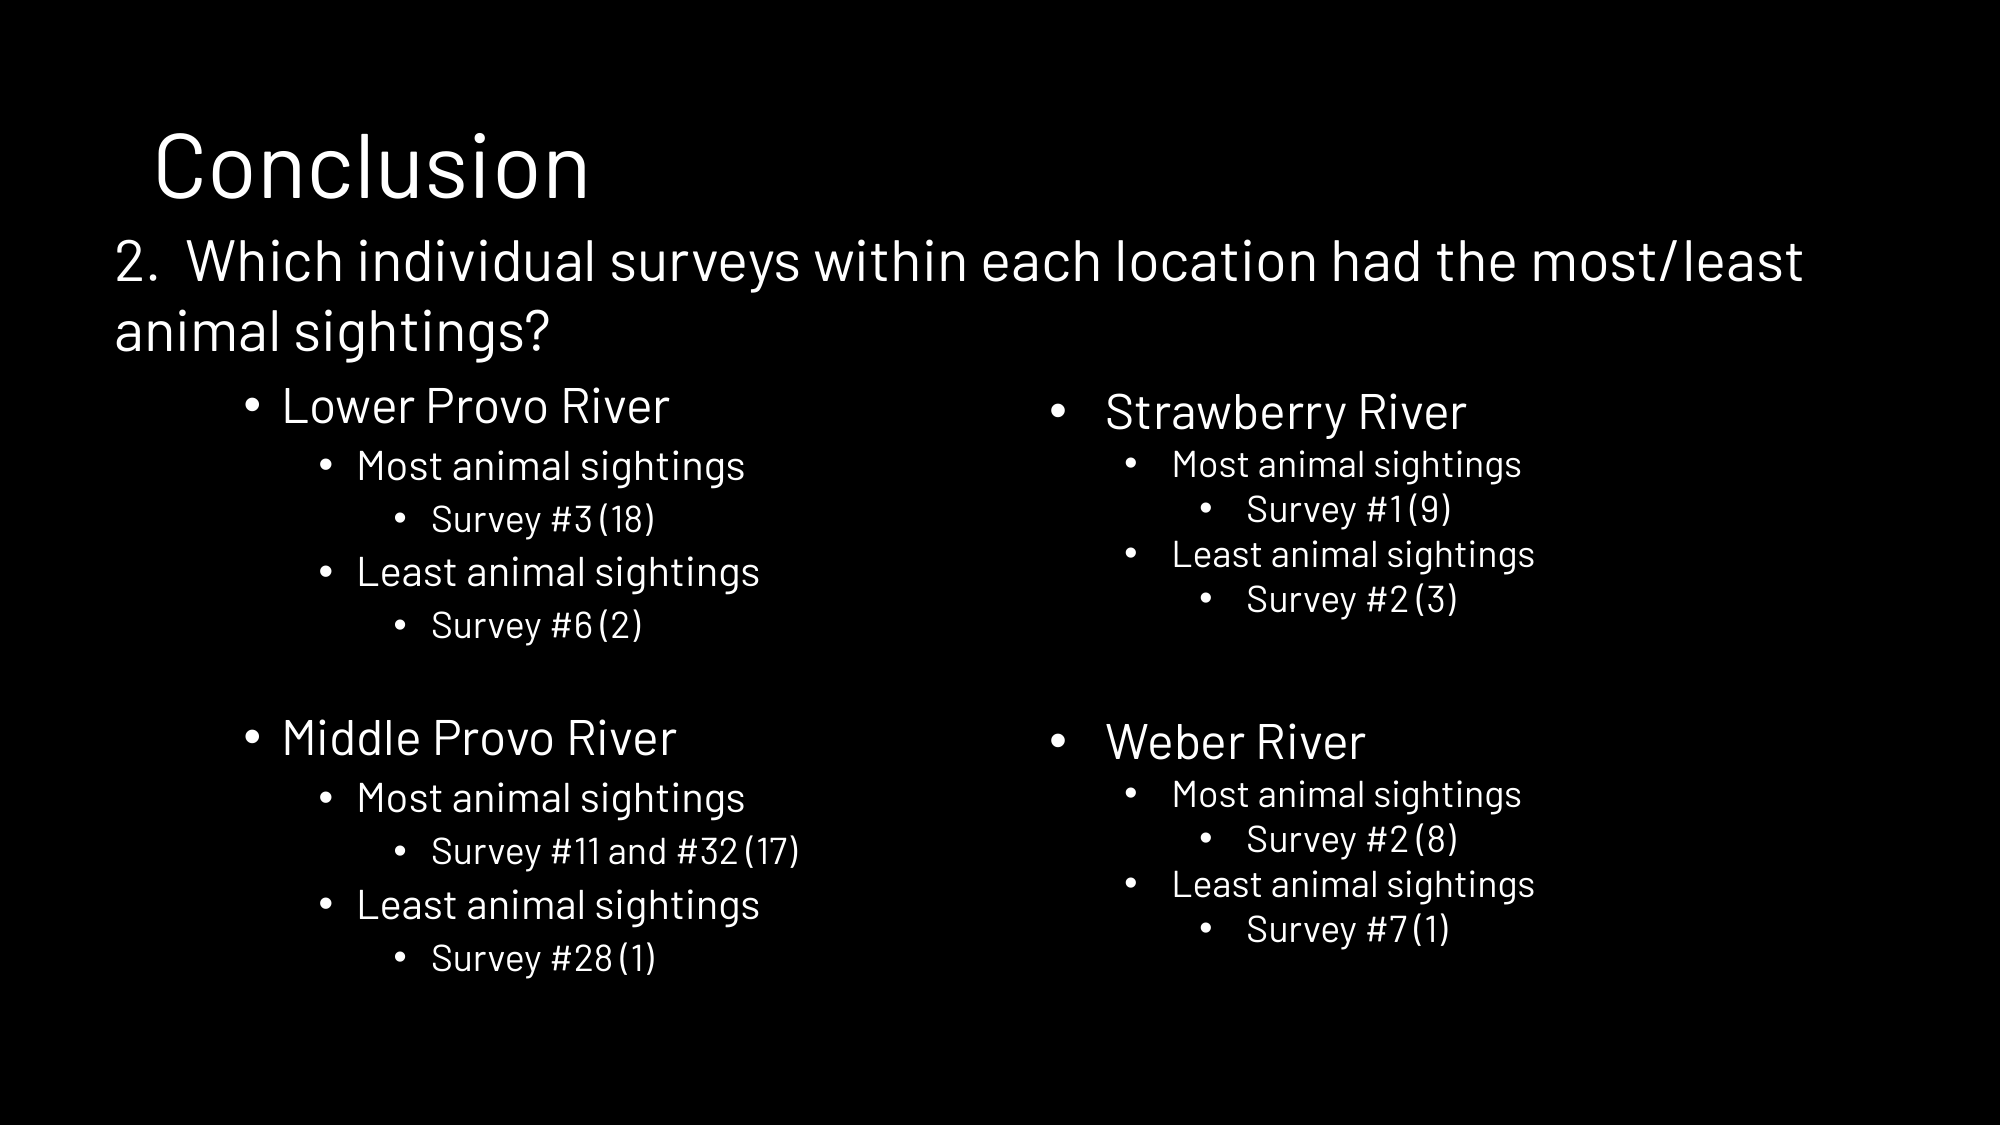

# Conclusion
2.  Which individual surveys within each location had the most/least animal sightings?
Lower Provo River
Most animal sightings
Survey #3 (18)
Least animal sightings
Survey #6 (2)

Middle Provo River
Most animal sightings
Survey #11 and #32 (17)
Least animal sightings
Survey #28 (1)
Strawberry River
Most animal sightings
Survey #1 (9)
Least animal sightings
Survey #2 (3)

Weber River
Most animal sightings
Survey #2 (8)
Least animal sightings
Survey #7 (1)